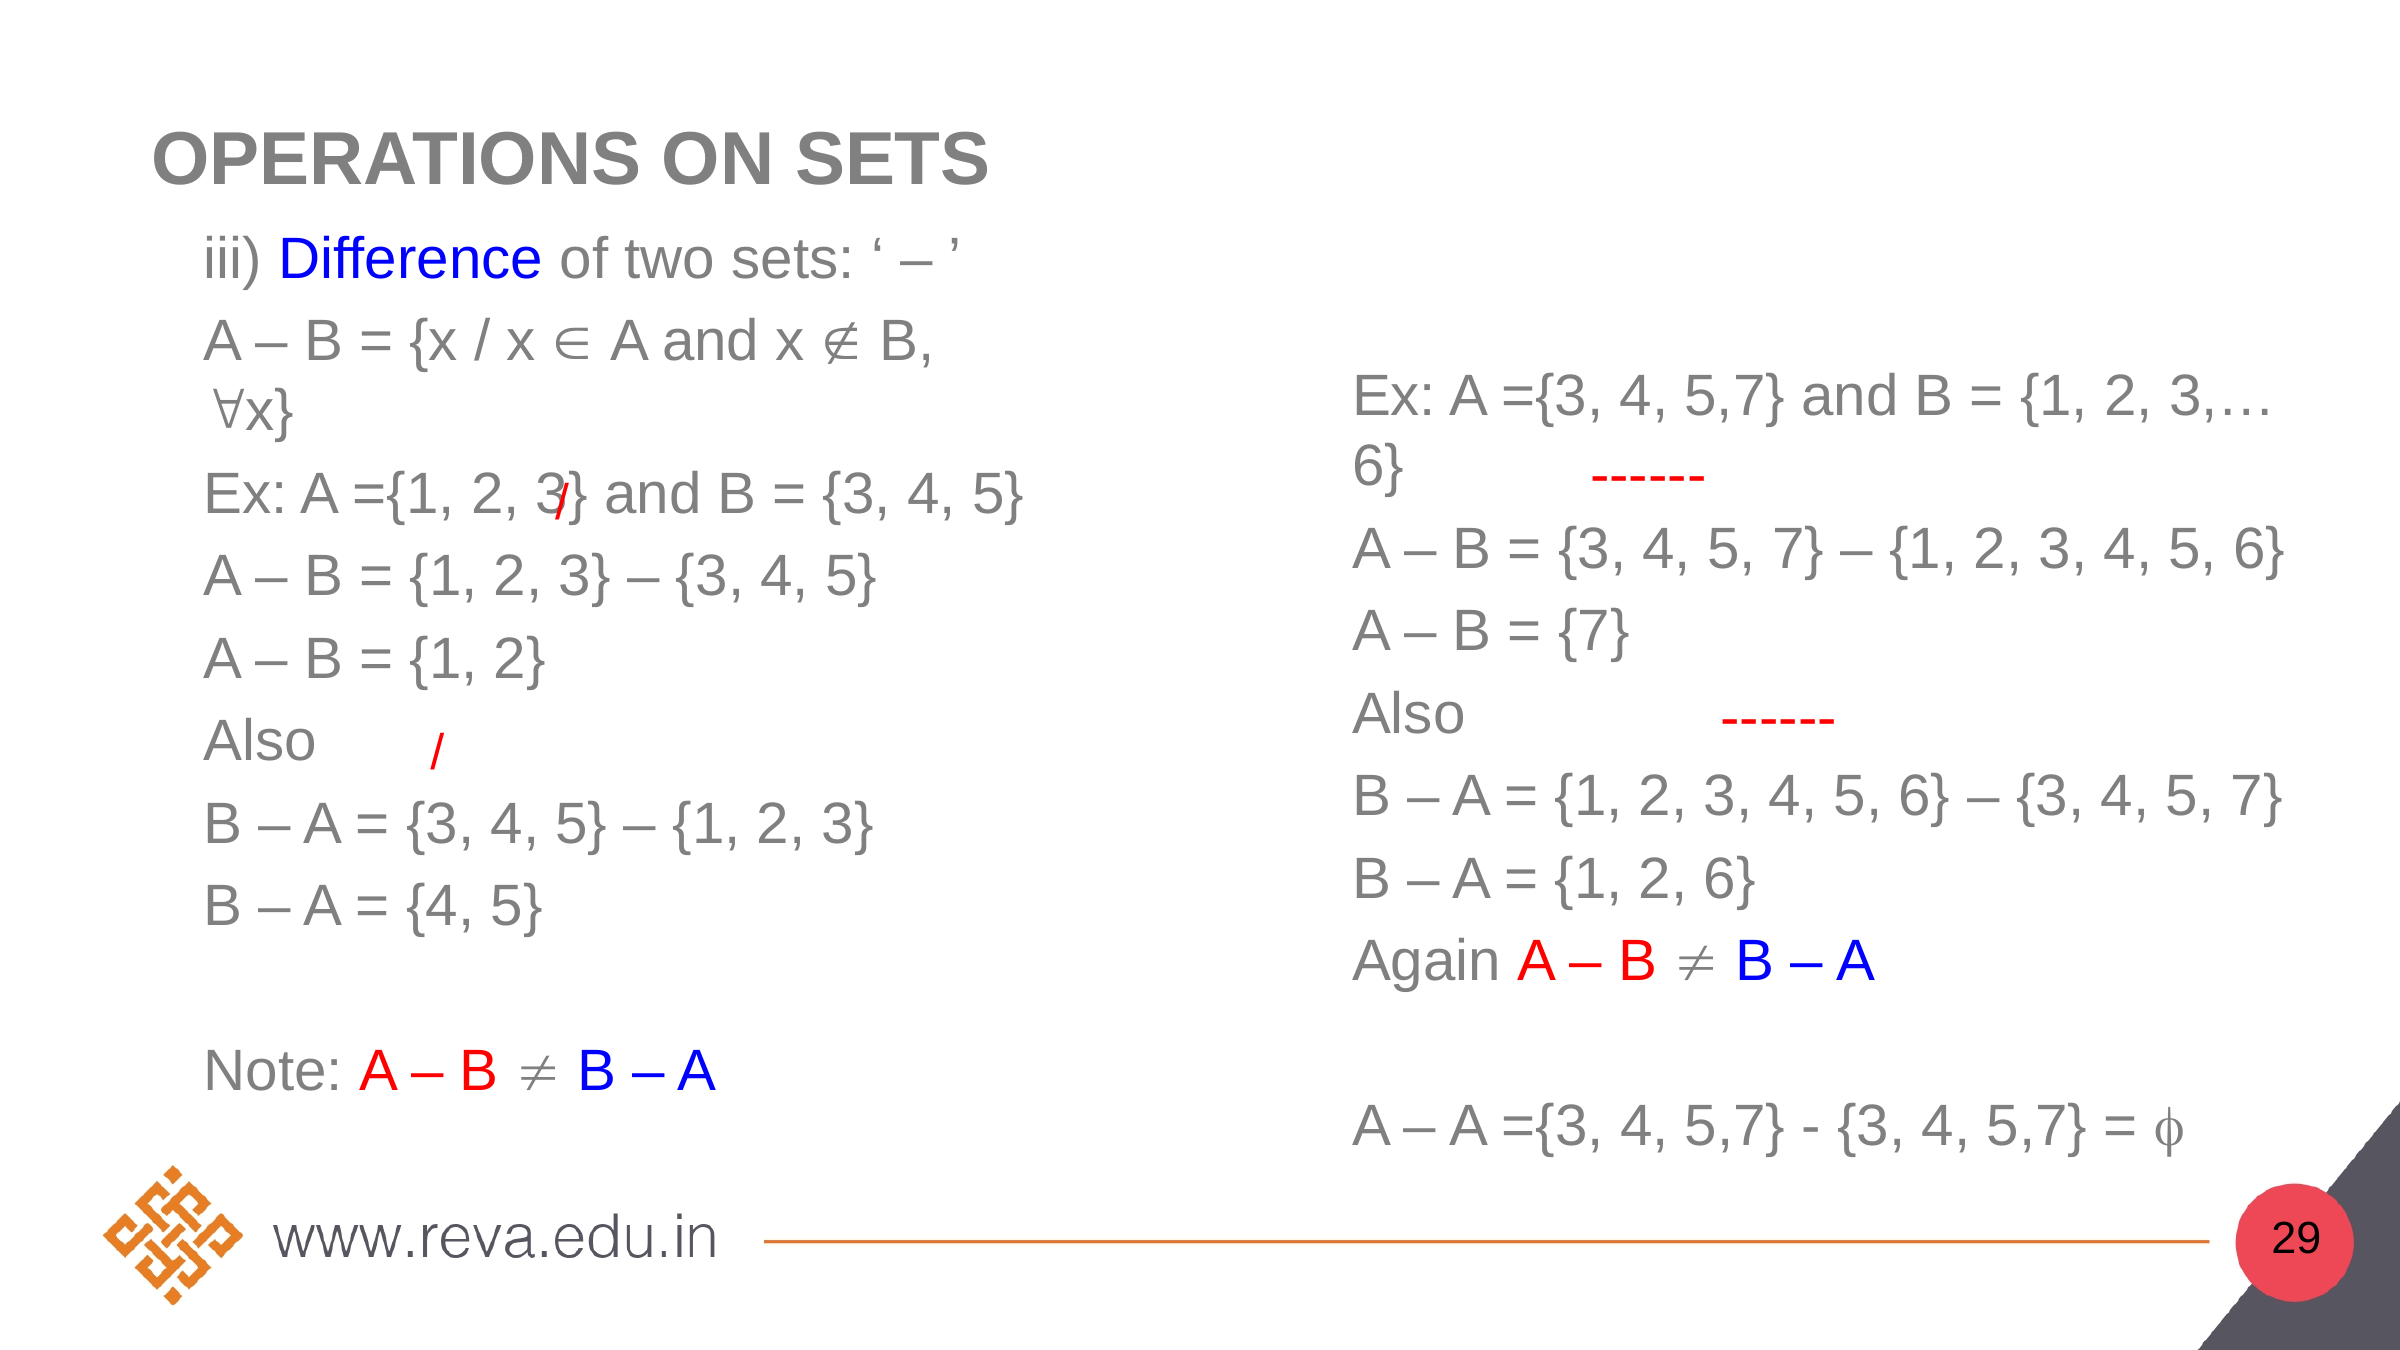

# Operations on sets
iii) Difference of two sets: ‘ – ’
A – B = {x / x ∈ A and x ∉ B, ∀x}
Ex: A ={1, 2, 3} and B = {3, 4, 5}
A – B = {1, 2, 3} – {3, 4, 5}
A – B = {1, 2}
Also
B – A = {3, 4, 5} – {1, 2, 3}
B – A = {4, 5}

Note: A – B ≠ B – A
Ex: A ={3, 4, 5,7} and B = {1, 2, 3,… 6}
A – B = {3, 4, 5, 7} – {1, 2, 3, 4, 5, 6}
A – B = {7}
Also
B – A = {1, 2, 3, 4, 5, 6} – {3, 4, 5, 7}
B – A = {1, 2, 6}
Again A – B ≠ B – A

A – A ={3, 4, 5,7} - {3, 4, 5,7} = φ
------
/
------
/
29